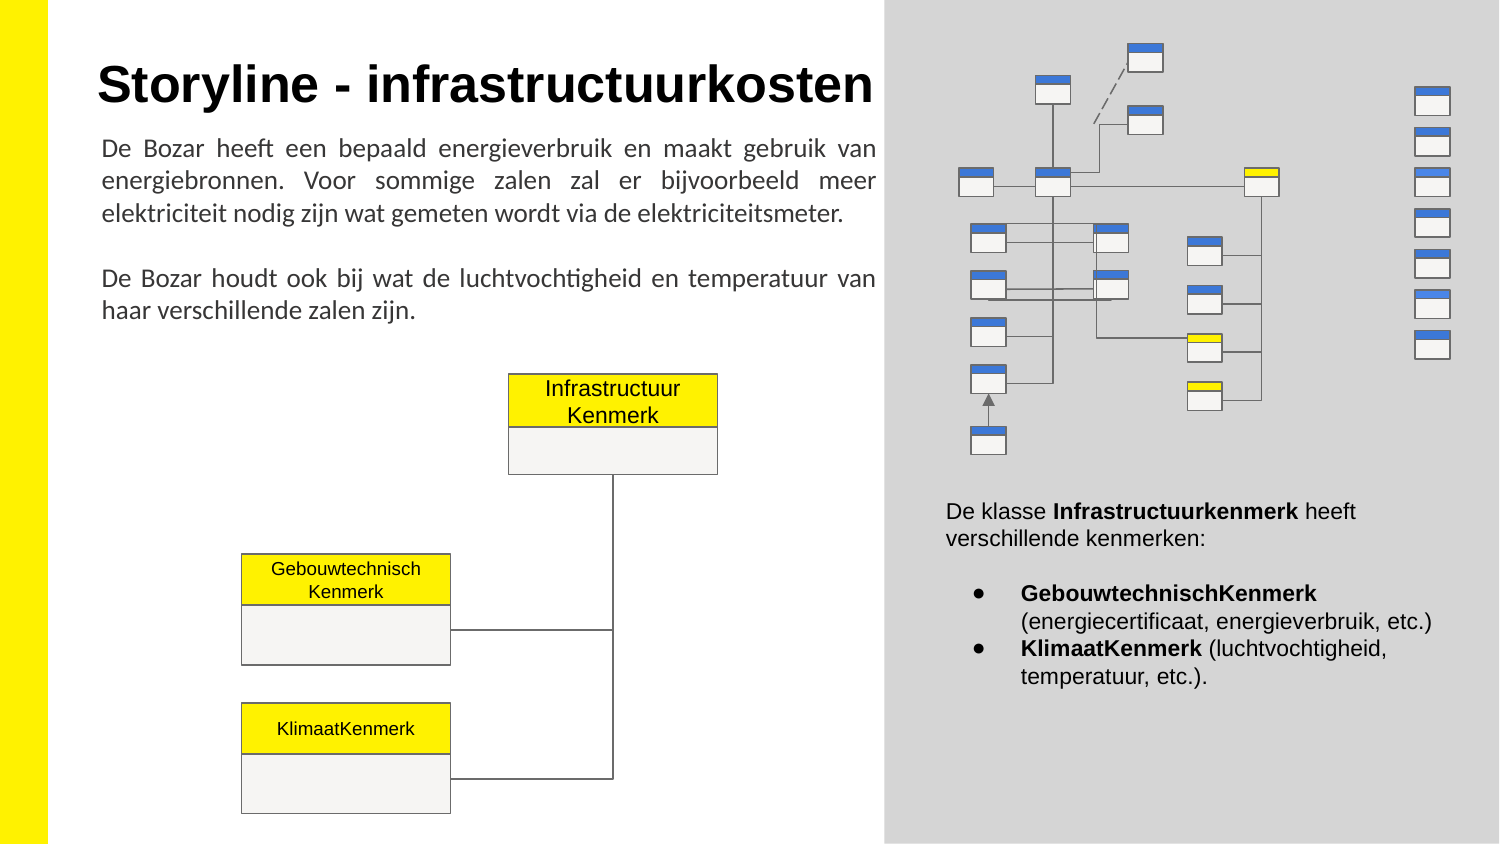

Storyline - infrastructuurkosten

De Bozar heeft een bepaald energieverbruik en maakt gebruik van energiebronnen. Voor sommige zalen zal er bijvoorbeeld meer elektriciteit nodig zijn wat gemeten wordt via de elektriciteitsmeter.

De Bozar houdt ook bij wat de luchtvochtigheid en temperatuur van haar verschillende zalen zijn.

Infrastructuur
Kenmerk

De klasse Infrastructuurkenmerk heeft verschillende kenmerken:

GebouwtechnischKenmerk (energiecertificaat, energieverbruik, etc.)
KlimaatKenmerk (luchtvochtigheid, temperatuur, etc.).
Gebouwtechnisch
Kenmerk

KlimaatKenmerk